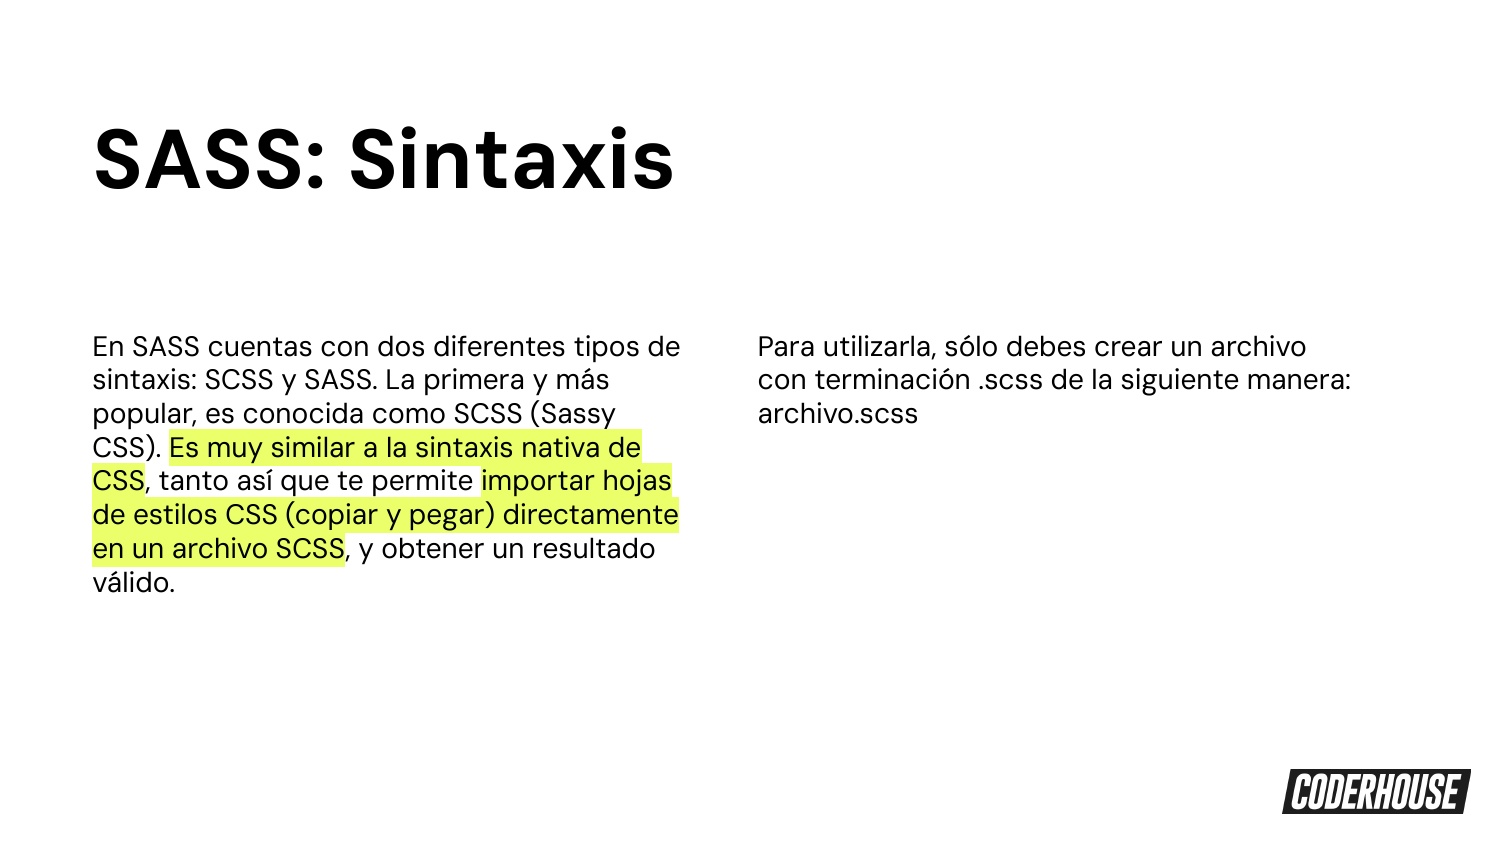

SASS: Sintaxis
En SASS cuentas con dos diferentes tipos de sintaxis: SCSS y SASS. La primera y más popular, es conocida como SCSS (Sassy CSS). Es muy similar a la sintaxis nativa de CSS, tanto así que te permite importar hojas de estilos CSS (copiar y pegar) directamente en un archivo SCSS, y obtener un resultado válido.
Para utilizarla, sólo debes crear un archivo con terminación .scss de la siguiente manera: archivo.scss